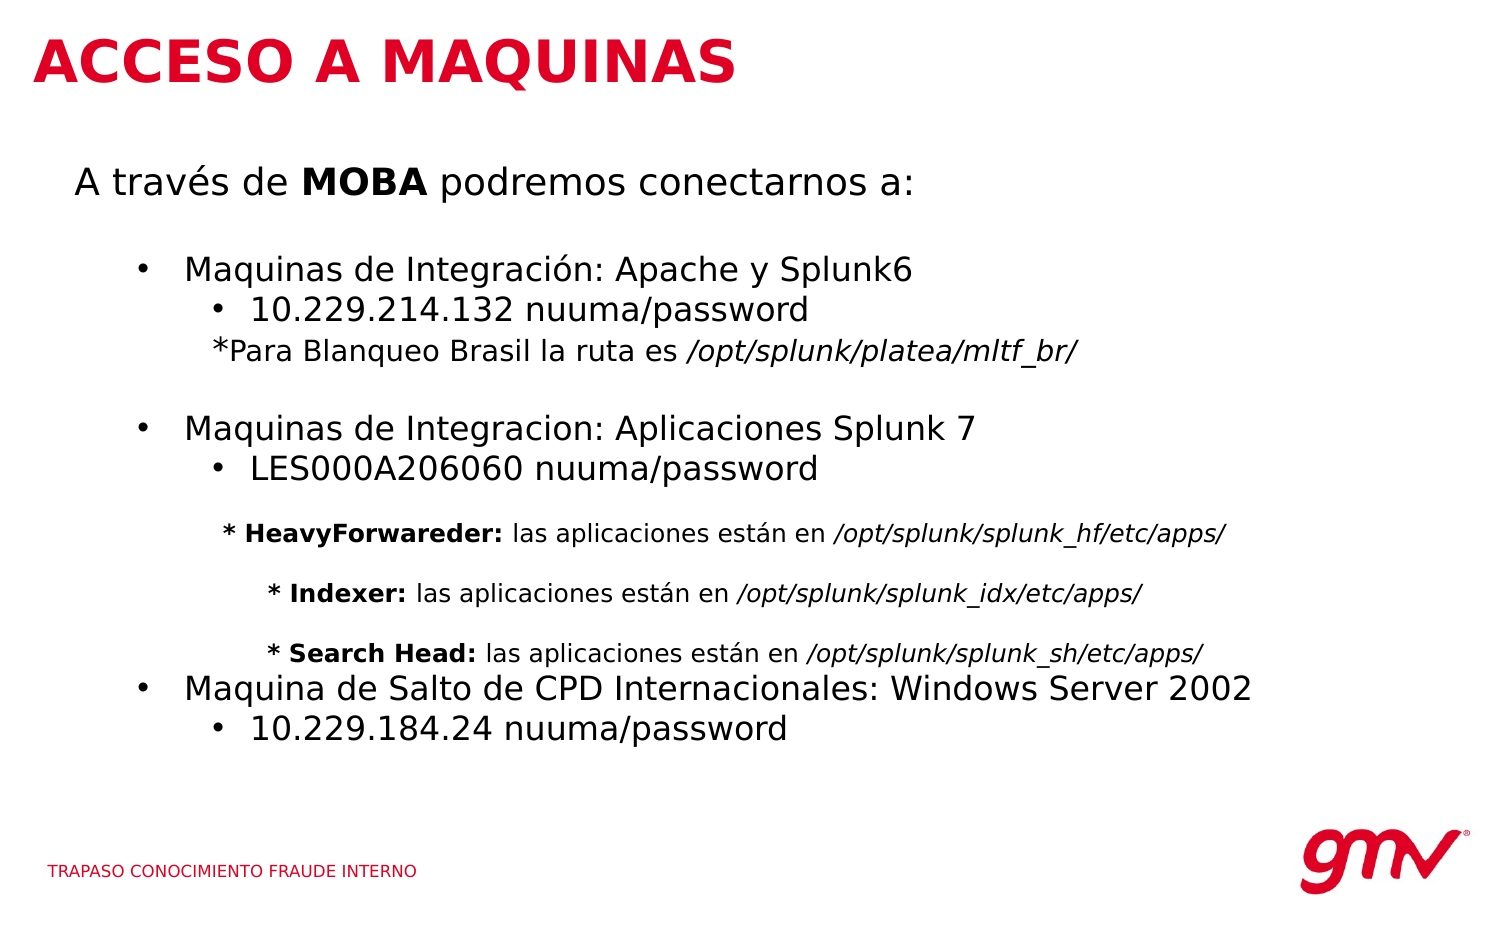

ACCESO A MAQUINAS
 A través de MOBA podremos conectarnos a:

Maquinas de Integración: Apache y Splunk6
10.229.214.132 nuuma/password
*Para Blanqueo Brasil la ruta es /opt/splunk/platea/mltf_br/

Maquinas de Integracion: Aplicaciones Splunk 7
LES000A206060 nuuma/password
 	             * HeavyForwareder: las aplicaciones están en /opt/splunk/splunk_hf/etc/apps/
	   	 * Indexer: las aplicaciones están en /opt/splunk/splunk_idx/etc/apps/
	    	 * Search Head: las aplicaciones están en /opt/splunk/splunk_sh/etc/apps/
Maquina de Salto de CPD Internacionales: Windows Server 2002
10.229.184.24 nuuma/password

TRAPASO CONOCIMIENTO FRAUDE INTERNO